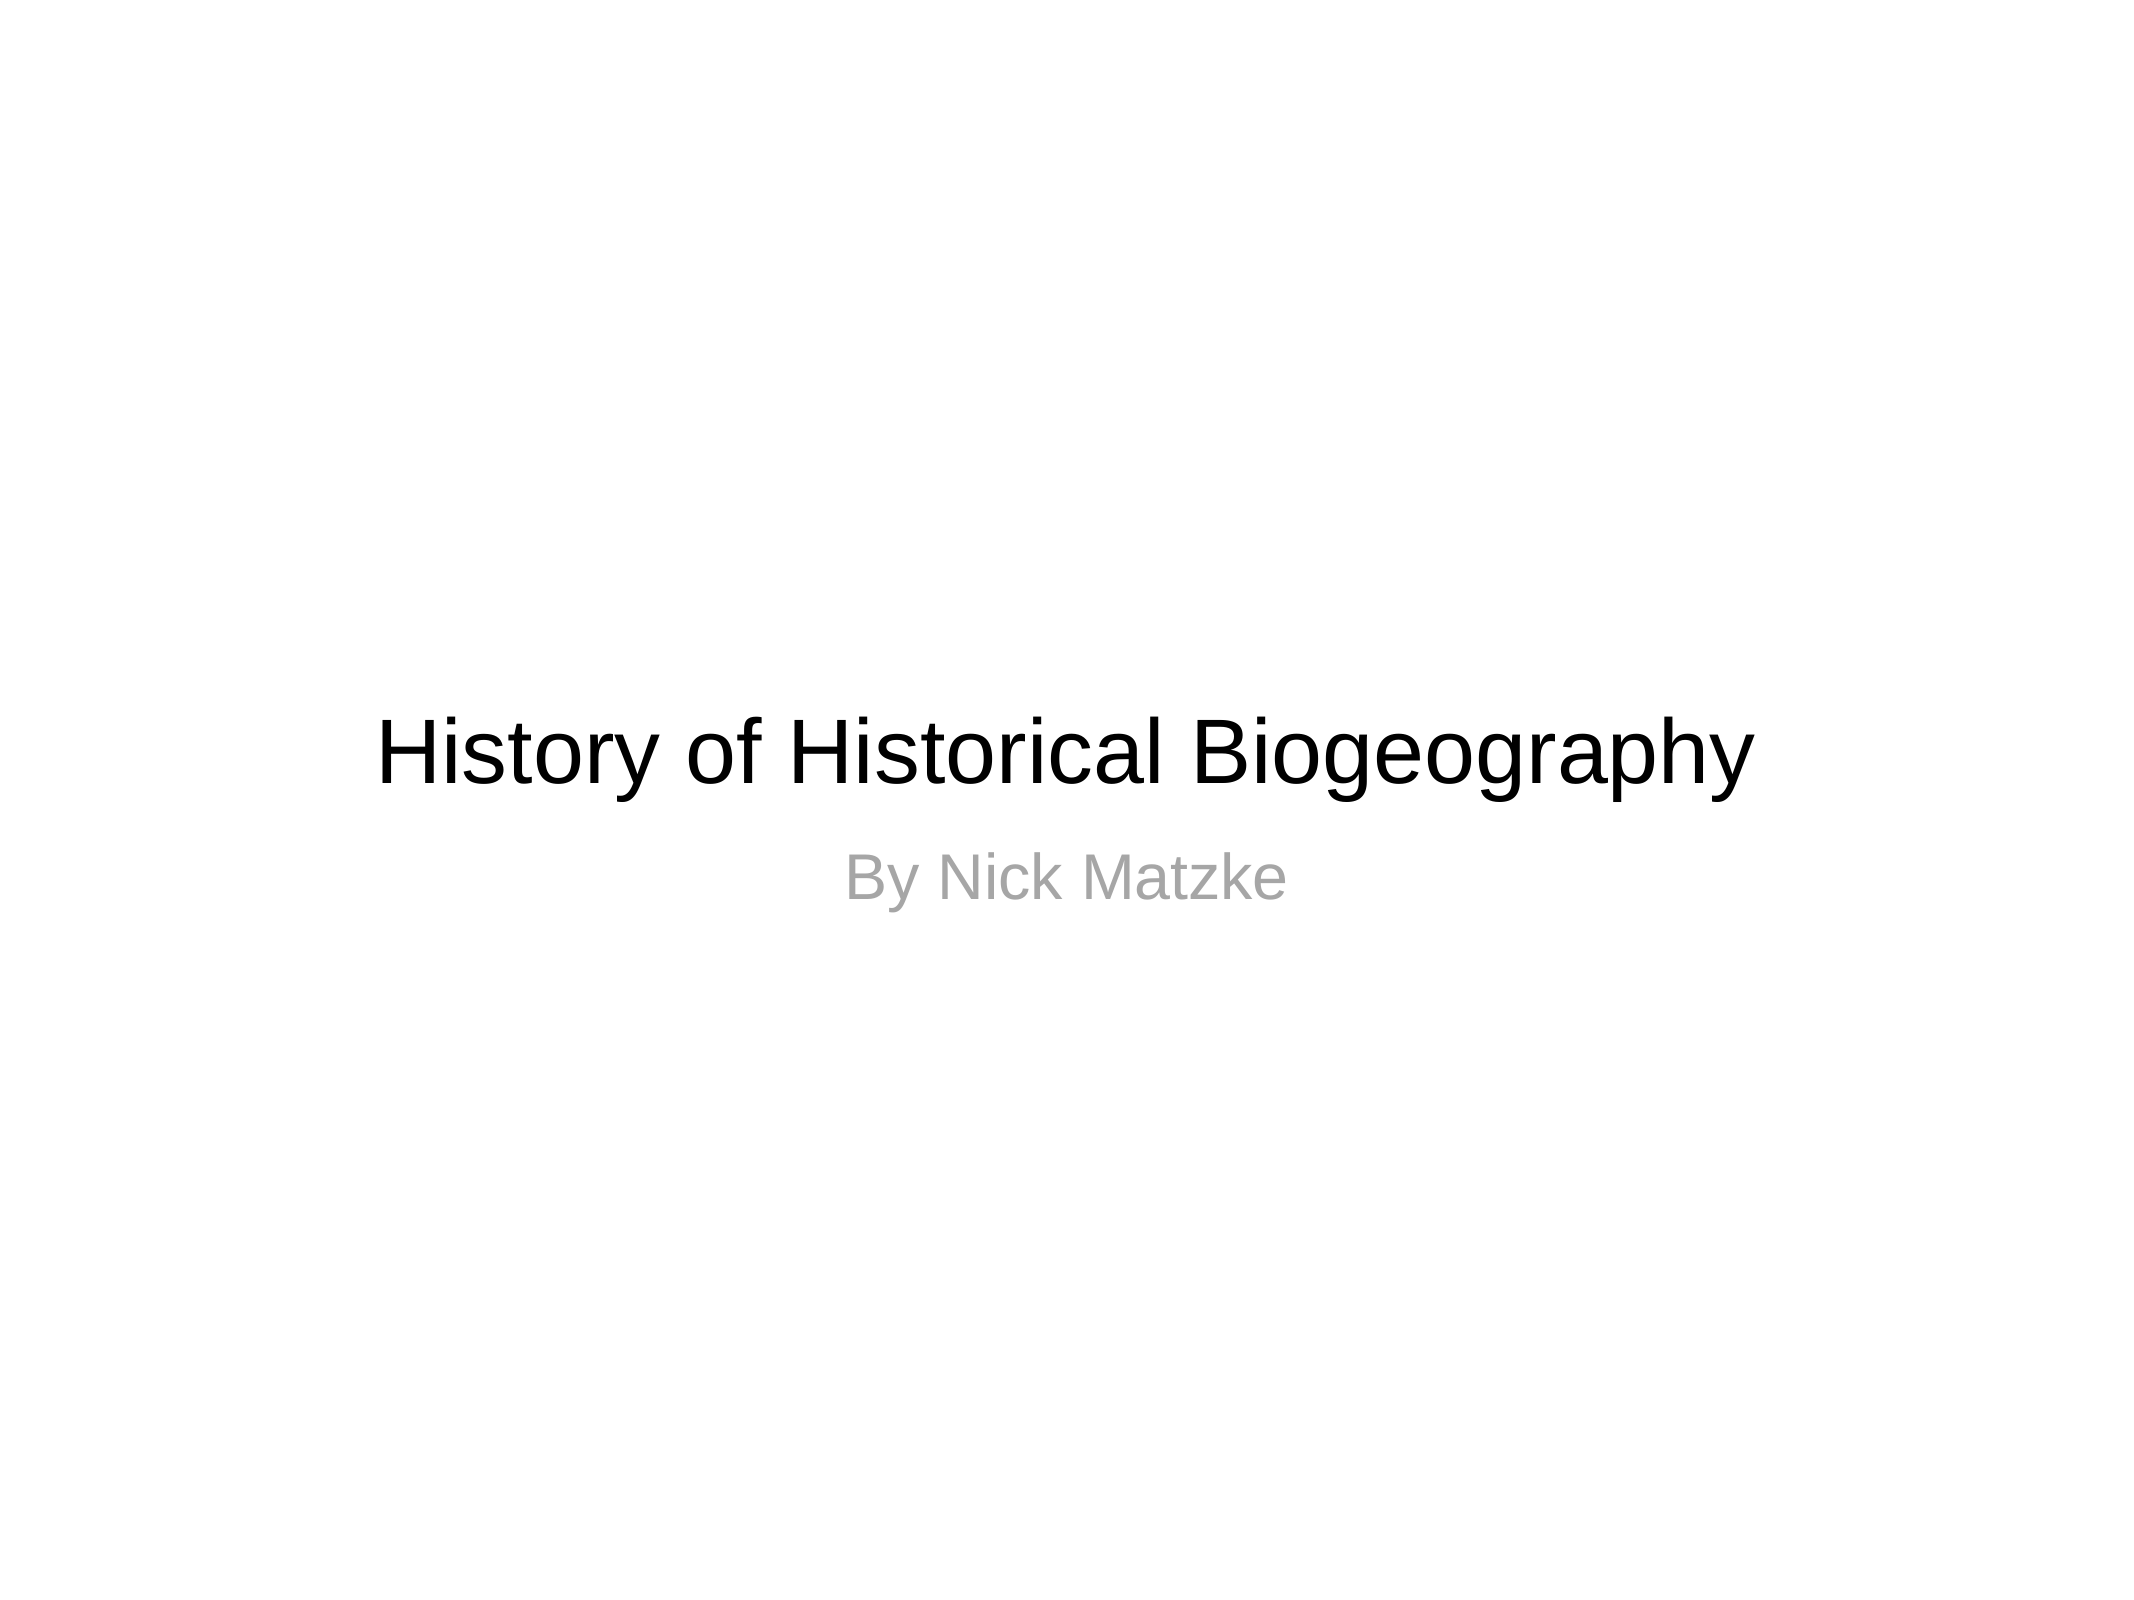

# History of Historical Biogeography
By Nick Matzke